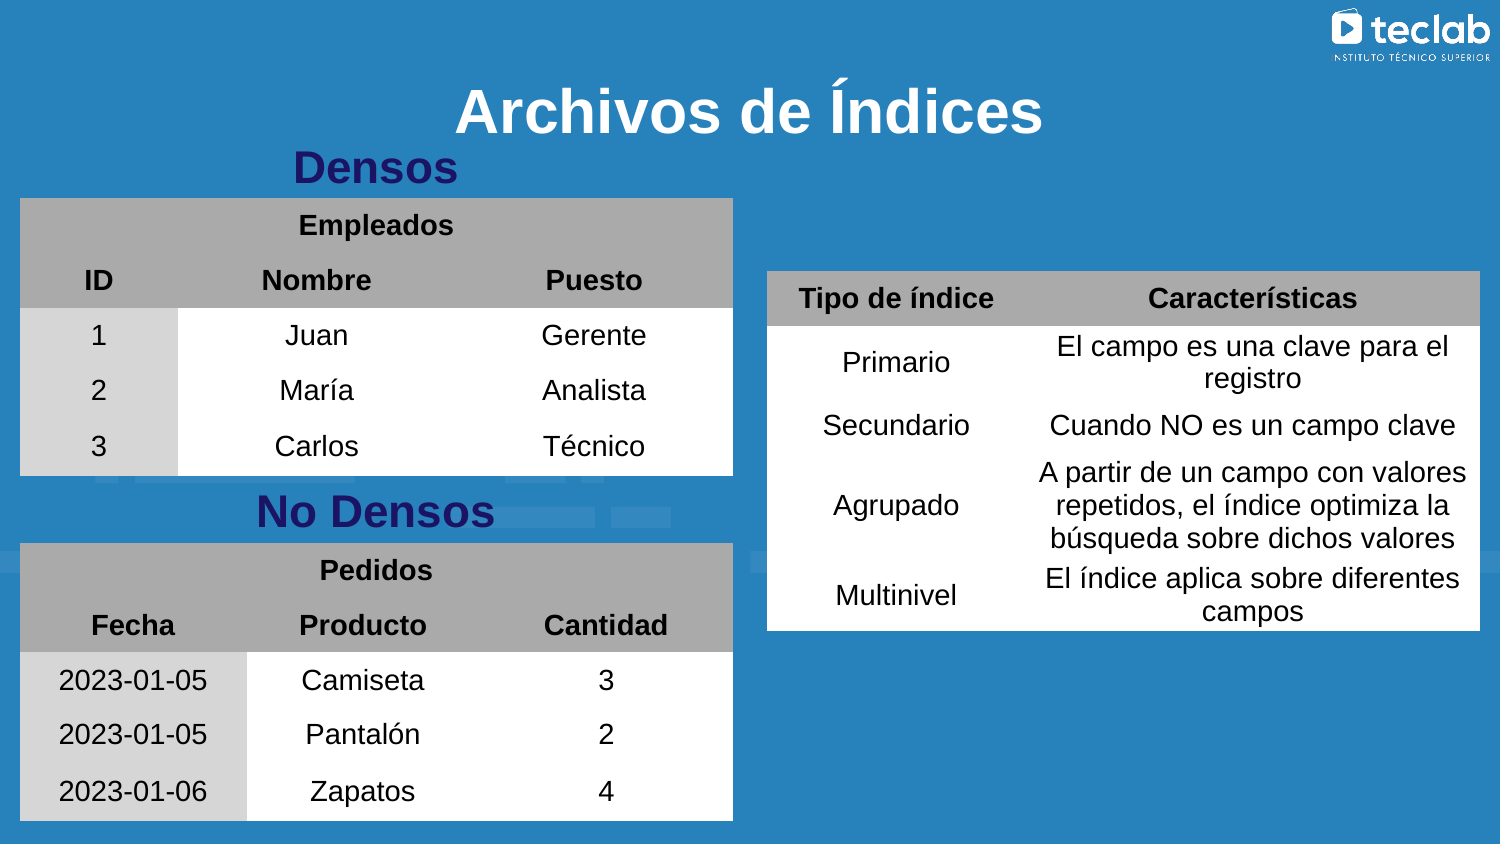

Archivos de Índices
Densos
| Empleados |  |  |
| --- | --- | --- |
| ID | Nombre | Puesto |
| 1 | Juan | Gerente |
| 2 | María | Analista |
| 3 | Carlos | Técnico |
| Tipo de índice | Características |
| --- | --- |
| Primario | El campo es una clave para el registro |
| Secundario | Cuando NO es un campo clave |
| Agrupado | A partir de un campo con valores repetidos, el índice optimiza la búsqueda sobre dichos valores |
| Multinivel | El índice aplica sobre diferentes campos |
No Densos
| Pedidos |  |  |
| --- | --- | --- |
| Fecha | Producto | Cantidad |
| 2023-01-05 | Camiseta | 3 |
| 2023-01-05 | Pantalón | 2 |
| 2023-01-06 | Zapatos | 4 |